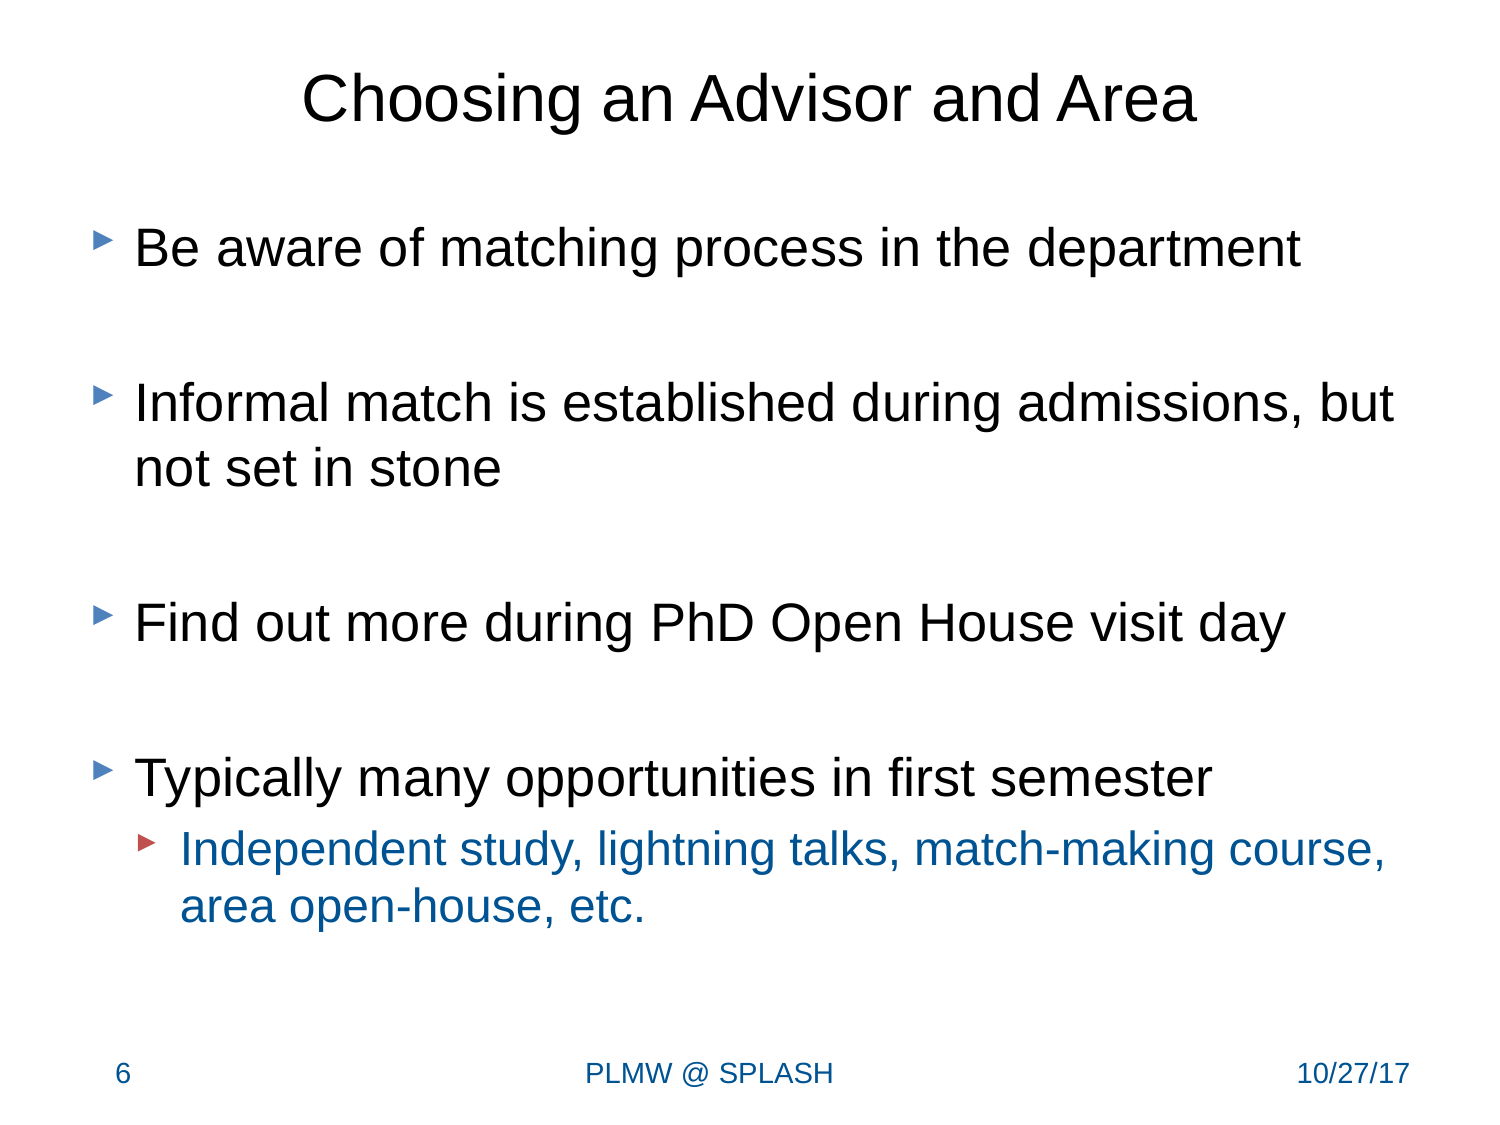

# Choosing an Advisor and Area
Be aware of matching process in the department

Informal match is established during admissions, but not set in stone

Find out more during PhD Open House visit day

Typically many opportunities in first semester
Independent study, lightning talks, match-making course, area open-house, etc.

6
PLMW @ SPLASH
10/27/17